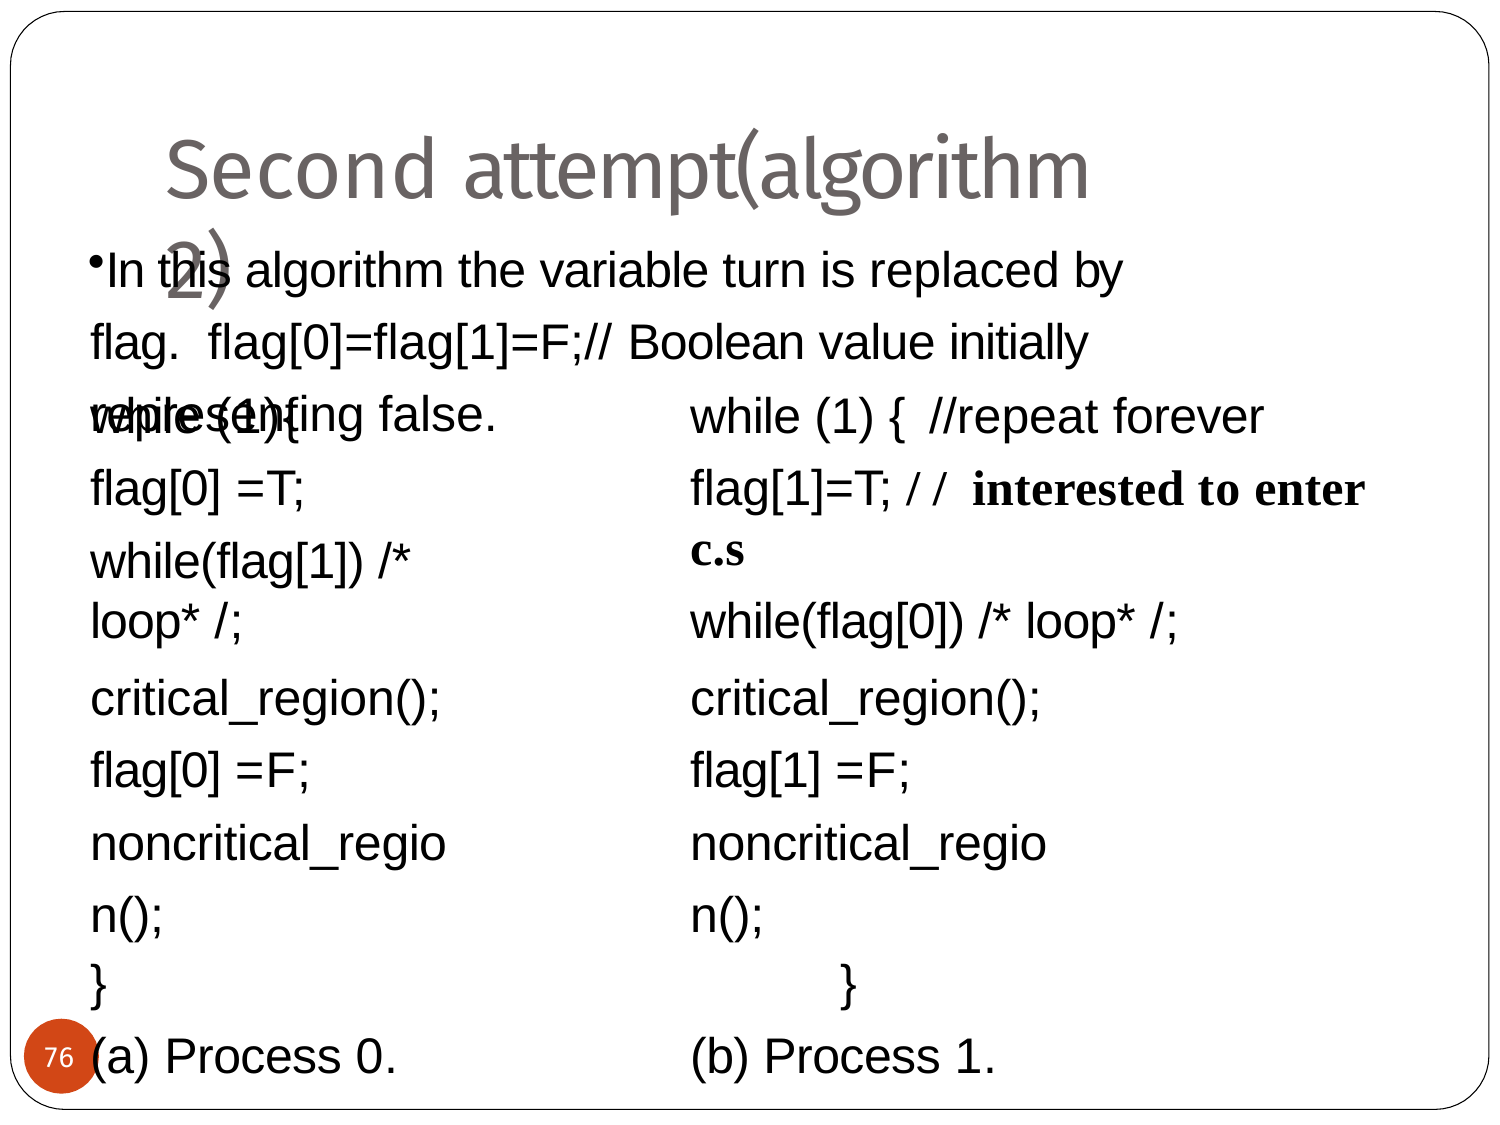

# Second attempt(algorithm 2)
In this algorithm the variable turn is replaced by flag.  flag[0]=flag[1]=F;// Boolean value initially representing false.
while (1){
flag[0] =T;
while(flag[1]) /* loop* /;
critical_region();  flag[0] =F;  noncritical_region();
}
(a) Process 0.
while (1) { //repeat forever
flag[1]=T; // interested to enter c.s
while(flag[0]) /* loop* /;
critical_region();  flag[1] =F;  noncritical_region();
}
(b) Process 1.

76